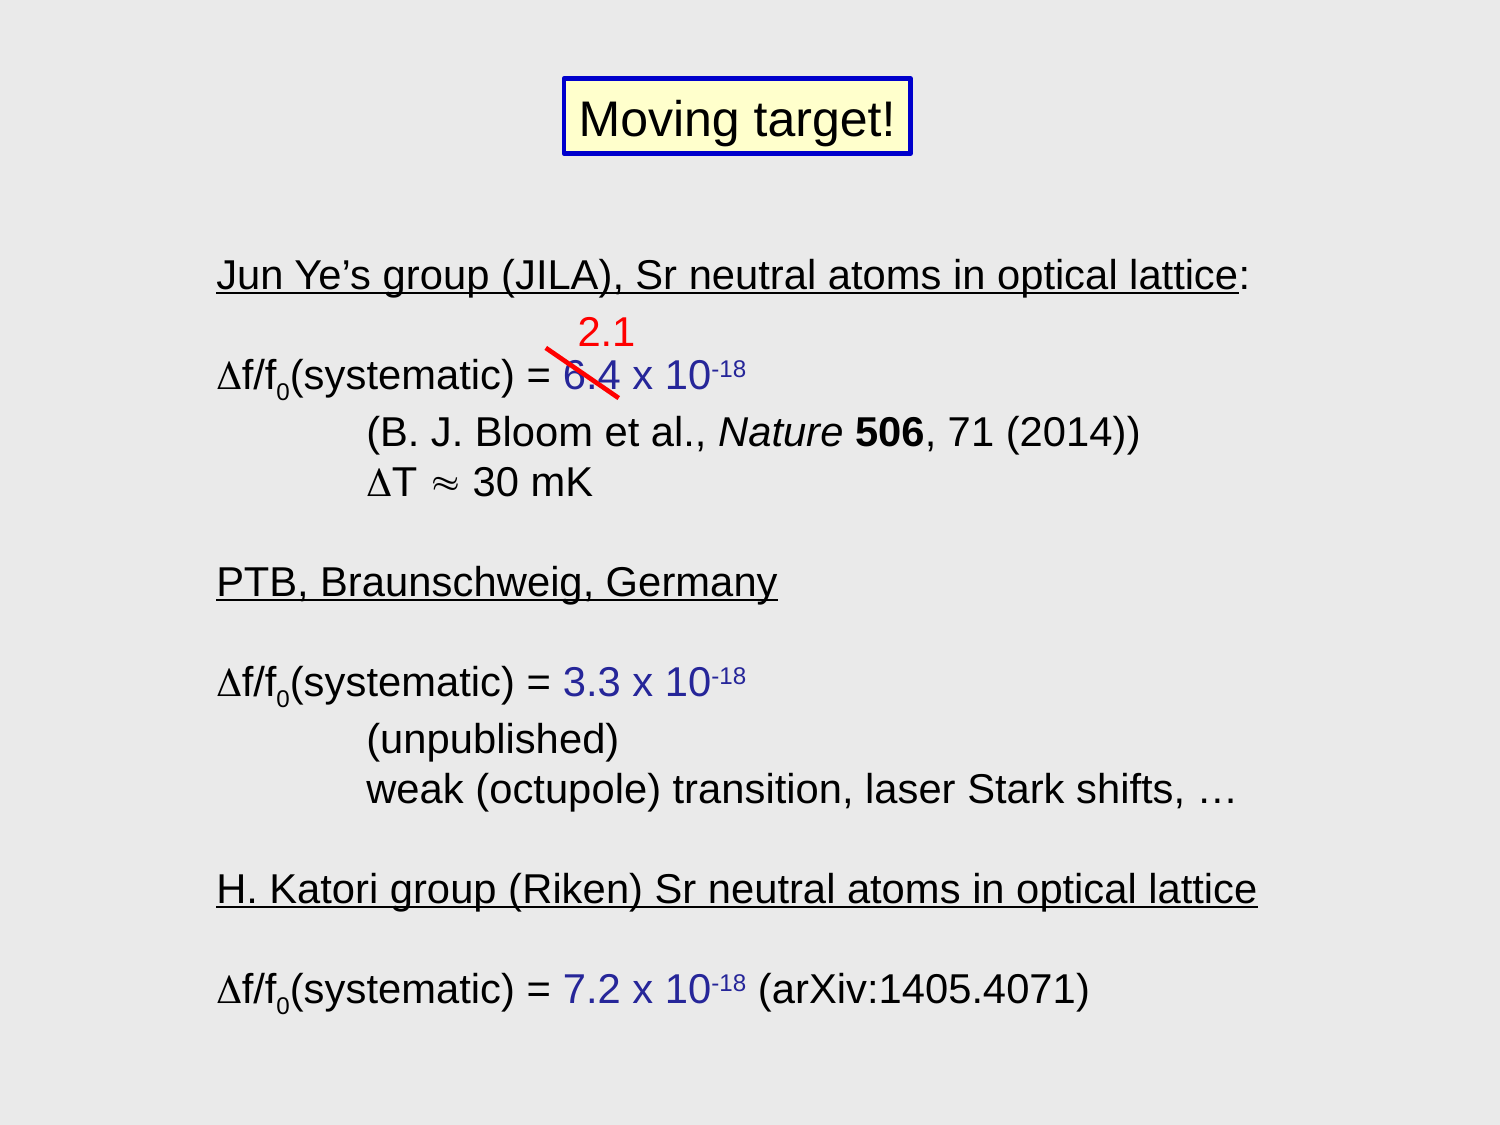

Moving target!

Jun Ye’s group (JILA), Sr neutral atoms in optical lattice:

Δf/f0(systematic) = 6.4 x 10-18
	(B. J. Bloom et al., Nature 506, 71 (2014))
	ΔT ≈ 30 mK

PTB, Braunschweig, Germany

Δf/f0(systematic) = 3.3 x 10-18
	(unpublished)
	weak (octupole) transition, laser Stark shifts, …

H. Katori group (Riken) Sr neutral atoms in optical lattice

Δf/f0(systematic) = 7.2 x 10-18 (arXiv:1405.4071)
2.1